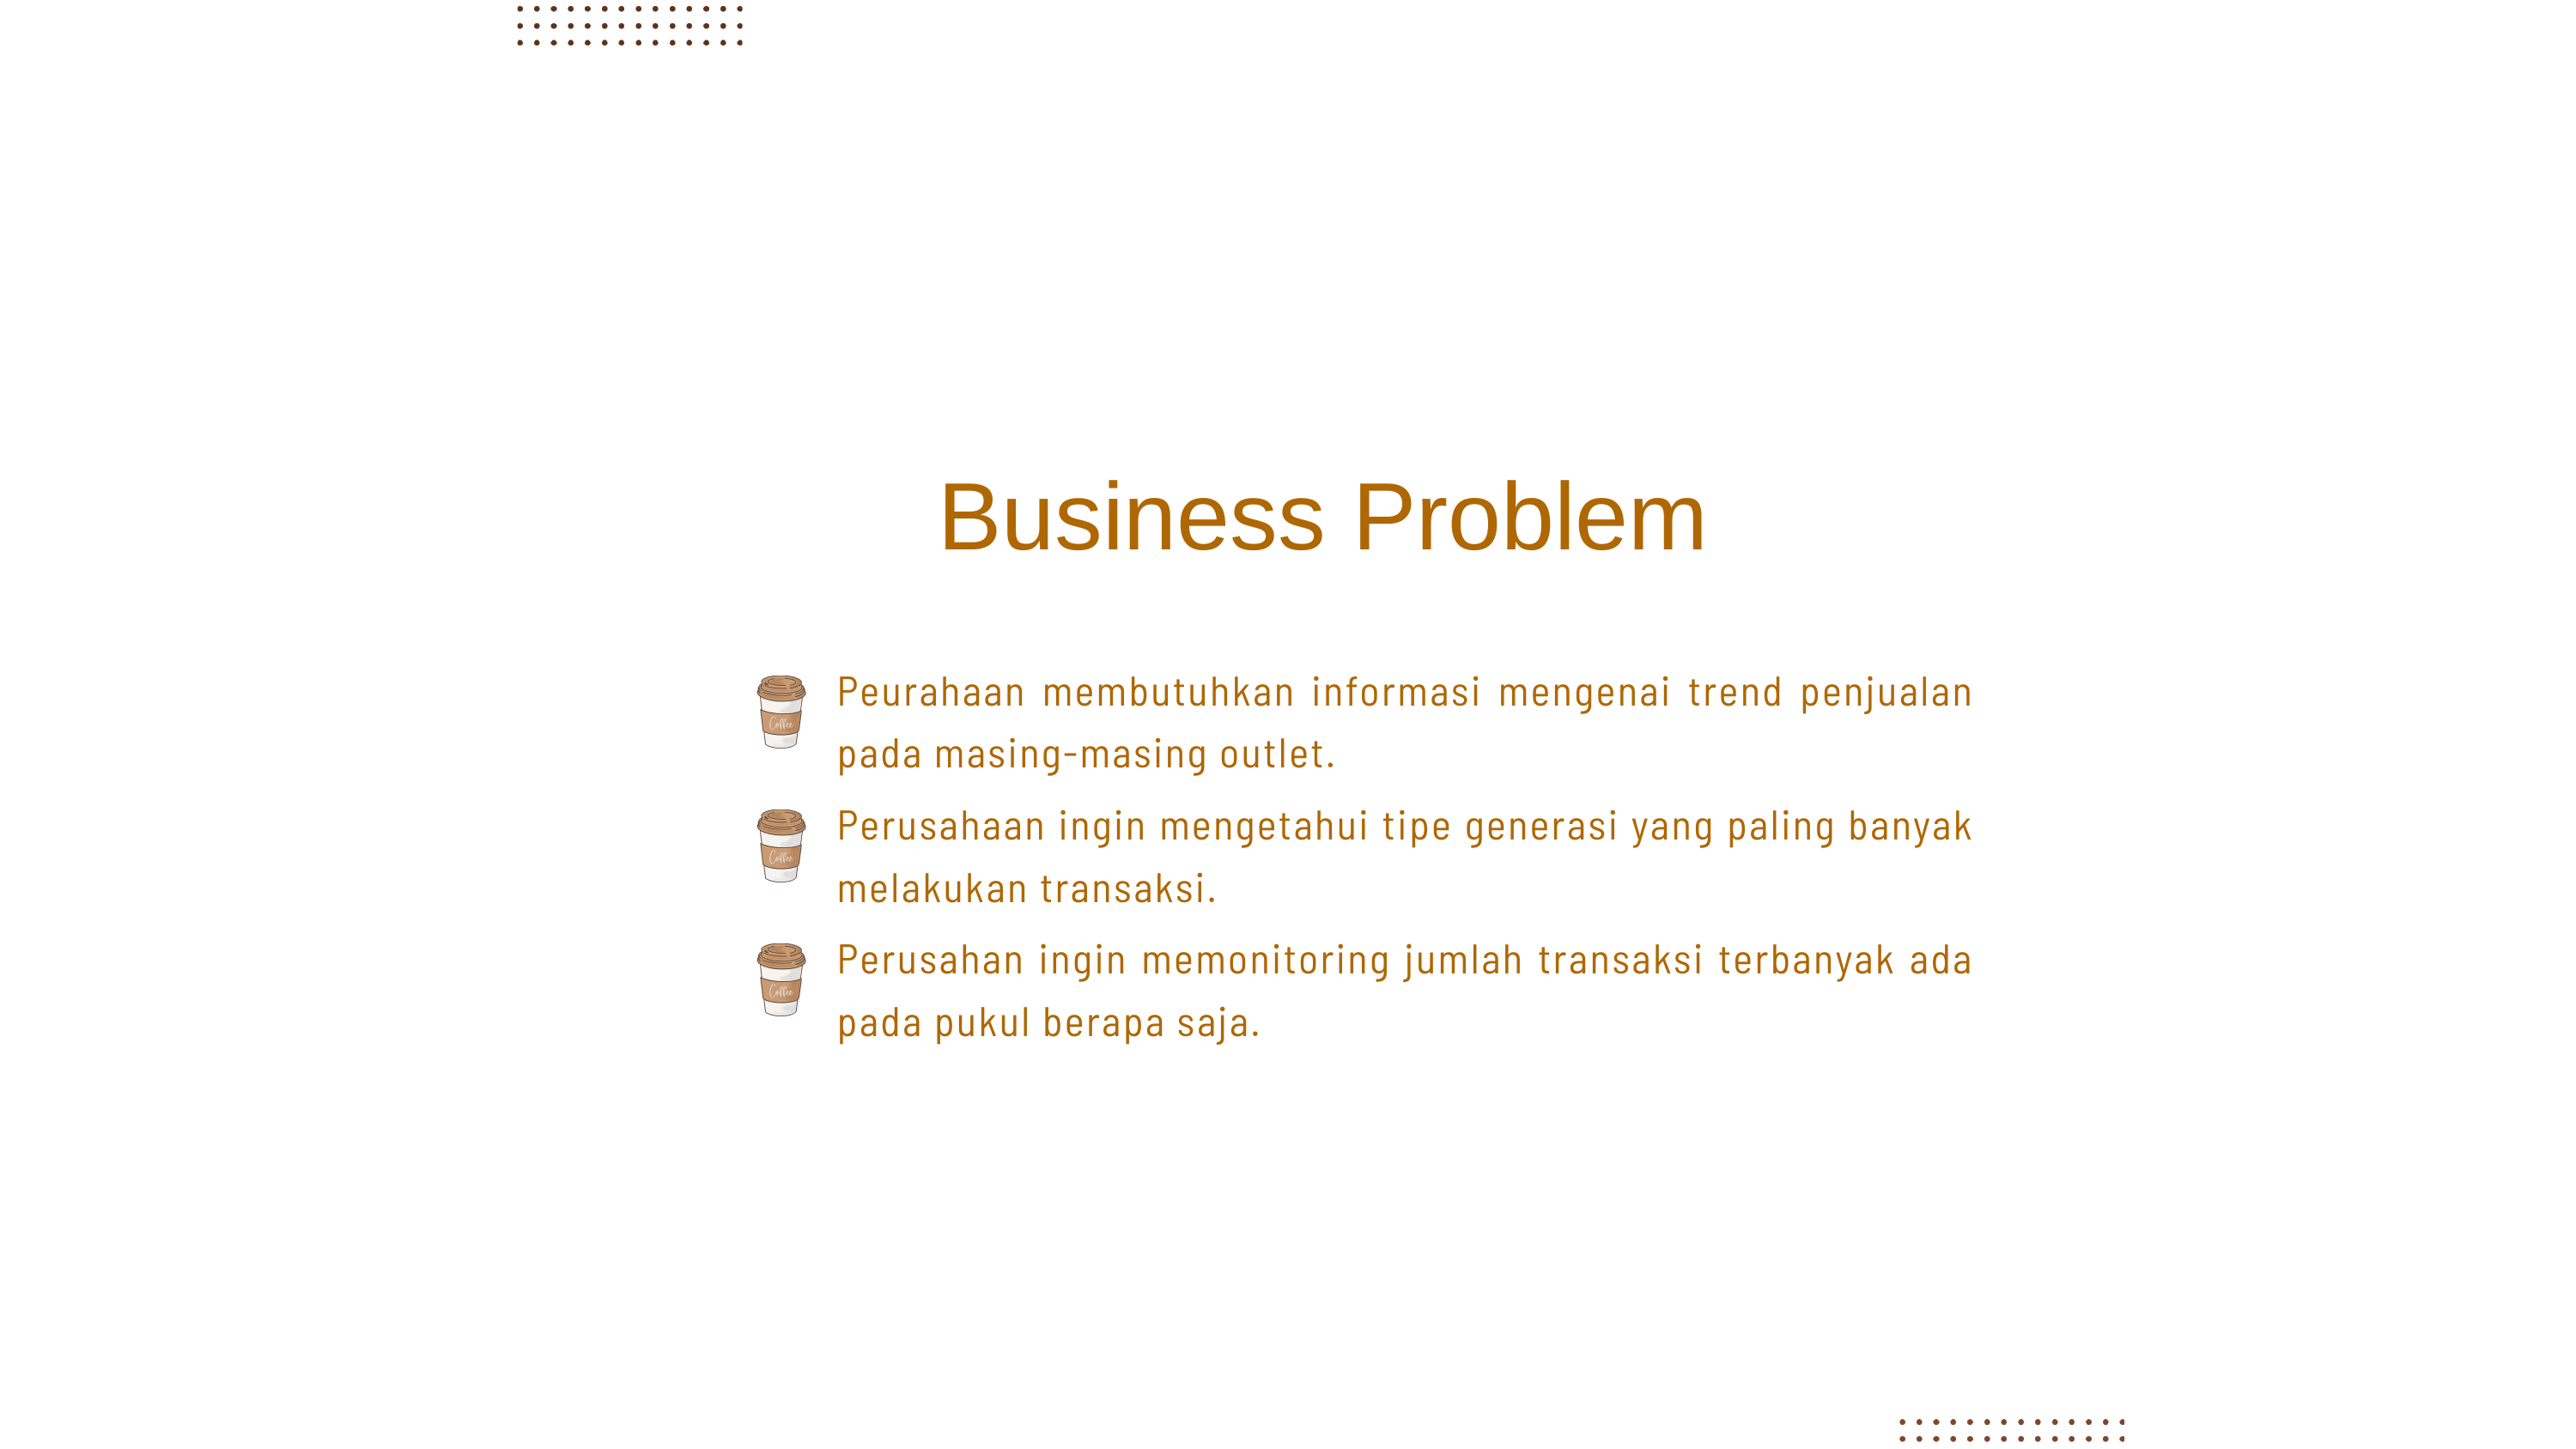

Business Problem
Peurahaan membutuhkan informasi mengenai trend penjualan pada masing-masing outlet.

Perusahaan ingin mengetahui tipe generasi yang paling banyak melakukan transaksi.

Perusahan ingin memonitoring jumlah transaksi terbanyak ada pada pukul berapa saja.